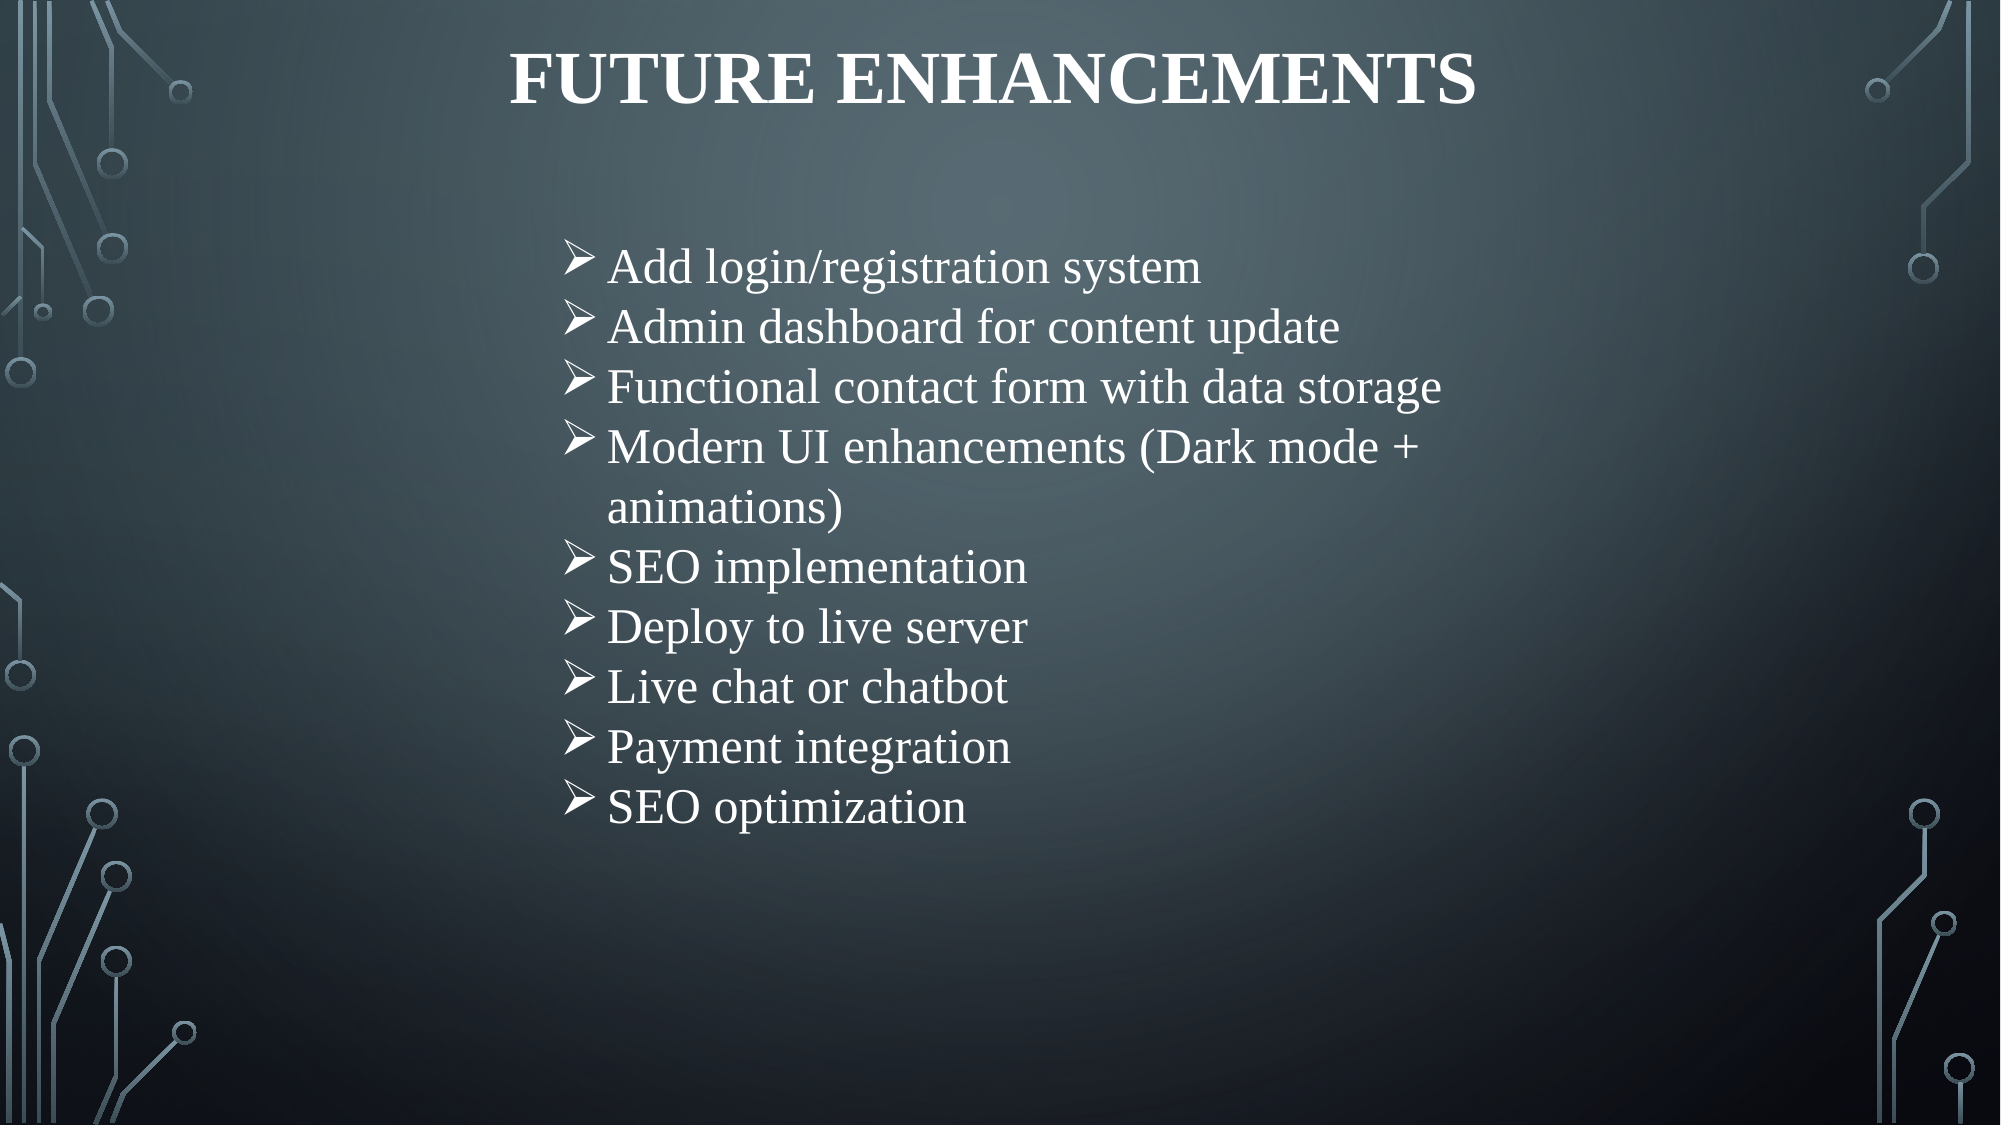

FUTURE ENHANCEMENTS

Add login/registration system
Admin dashboard for content update
Functional contact form with data storage
Modern UI enhancements (Dark mode + animations)
SEO implementation
Deploy to live server
Live chat or chatbot
Payment integration
SEO optimization